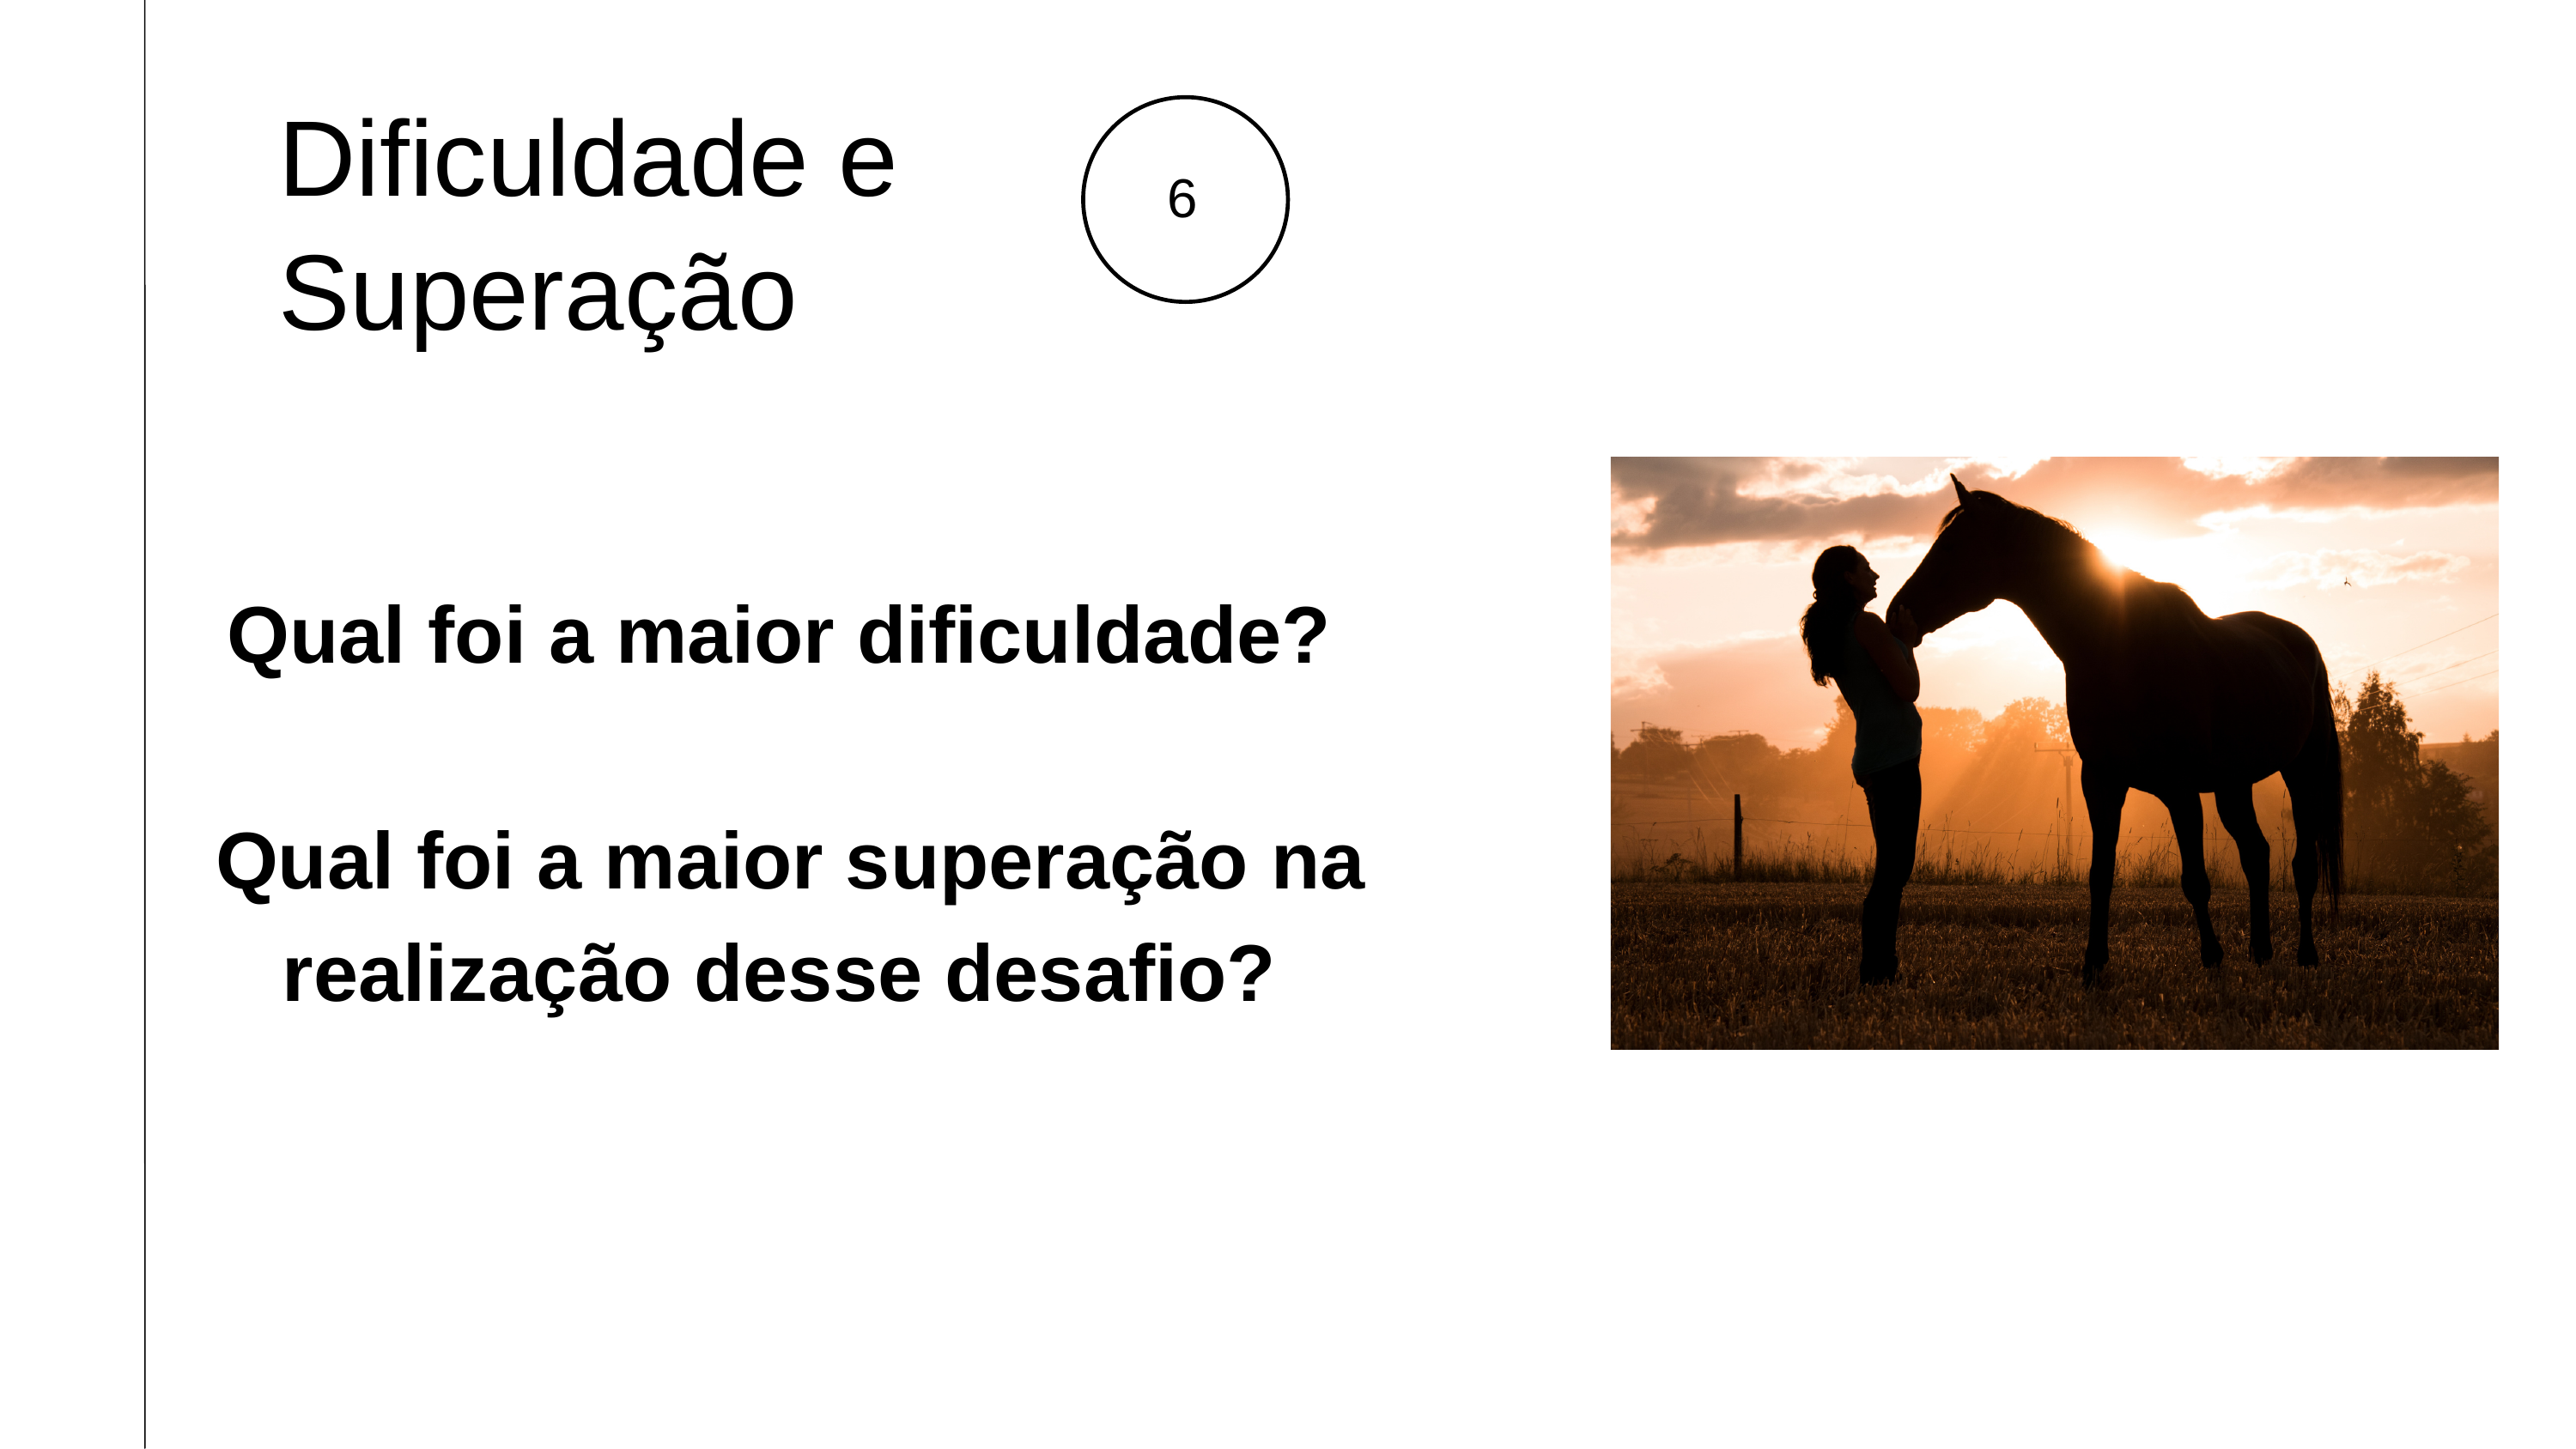

Dificuldade e Superação

6

Qual foi a maior dificuldade?

 Qual foi a maior superação na realização desse desafio?